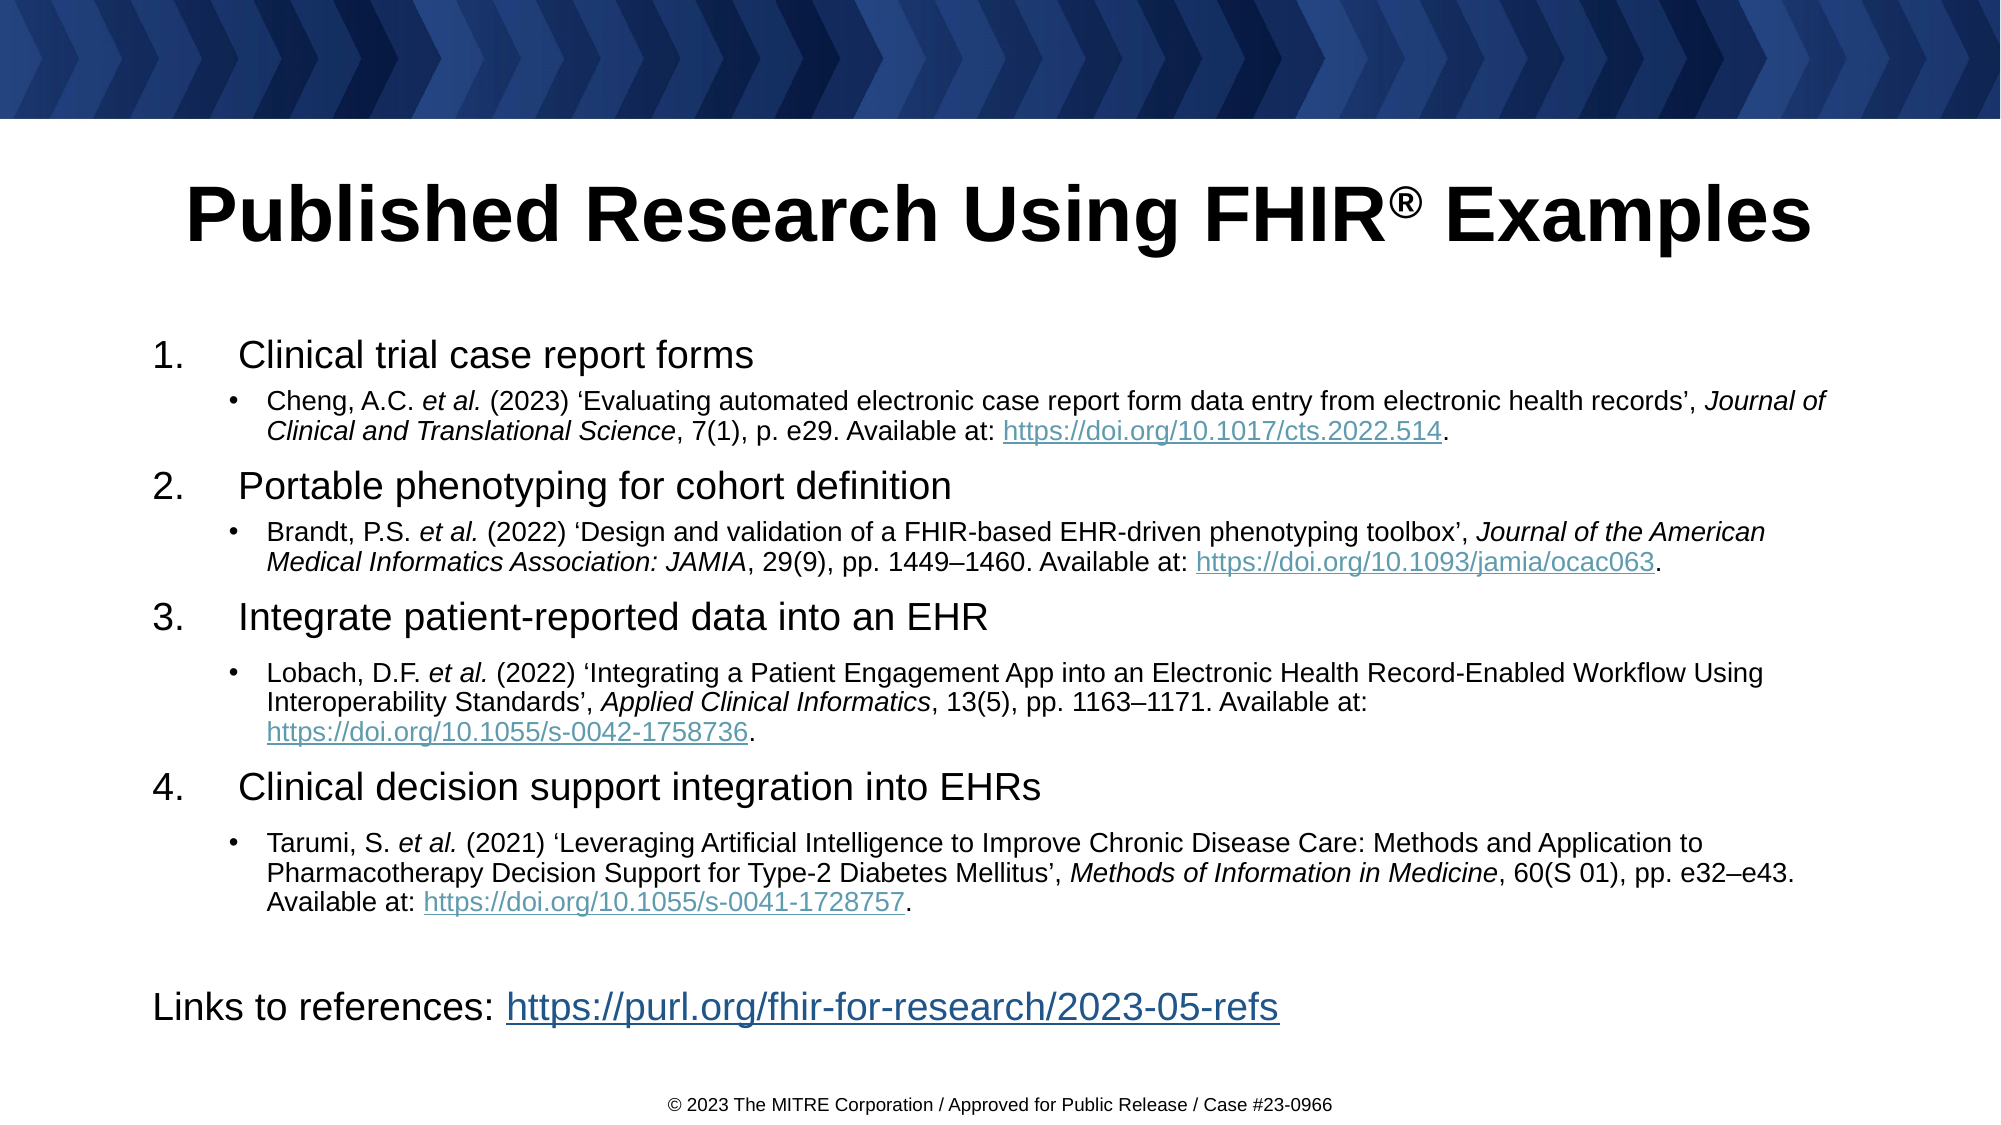

# Published Research Using FHIR® Examples
Clinical trial case report forms
Cheng, A.C. et al. (2023) ‘Evaluating automated electronic case report form data entry from electronic health records’, Journal of Clinical and Translational Science, 7(1), p. e29. Available at: https://doi.org/10.1017/cts.2022.514.
Portable phenotyping for cohort definition
Brandt, P.S. et al. (2022) ‘Design and validation of a FHIR-based EHR-driven phenotyping toolbox’, Journal of the American Medical Informatics Association: JAMIA, 29(9), pp. 1449–1460. Available at: https://doi.org/10.1093/jamia/ocac063.
Integrate patient-reported data into an EHR
Lobach, D.F. et al. (2022) ‘Integrating a Patient Engagement App into an Electronic Health Record-Enabled Workflow Using Interoperability Standards’, Applied Clinical Informatics, 13(5), pp. 1163–1171. Available at: https://doi.org/10.1055/s-0042-1758736.
Clinical decision support integration into EHRs
Tarumi, S. et al. (2021) ‘Leveraging Artificial Intelligence to Improve Chronic Disease Care: Methods and Application to Pharmacotherapy Decision Support for Type-2 Diabetes Mellitus’, Methods of Information in Medicine, 60(S 01), pp. e32–e43. Available at: https://doi.org/10.1055/s-0041-1728757.

Links to references: https://purl.org/fhir-for-research/2023-05-refs